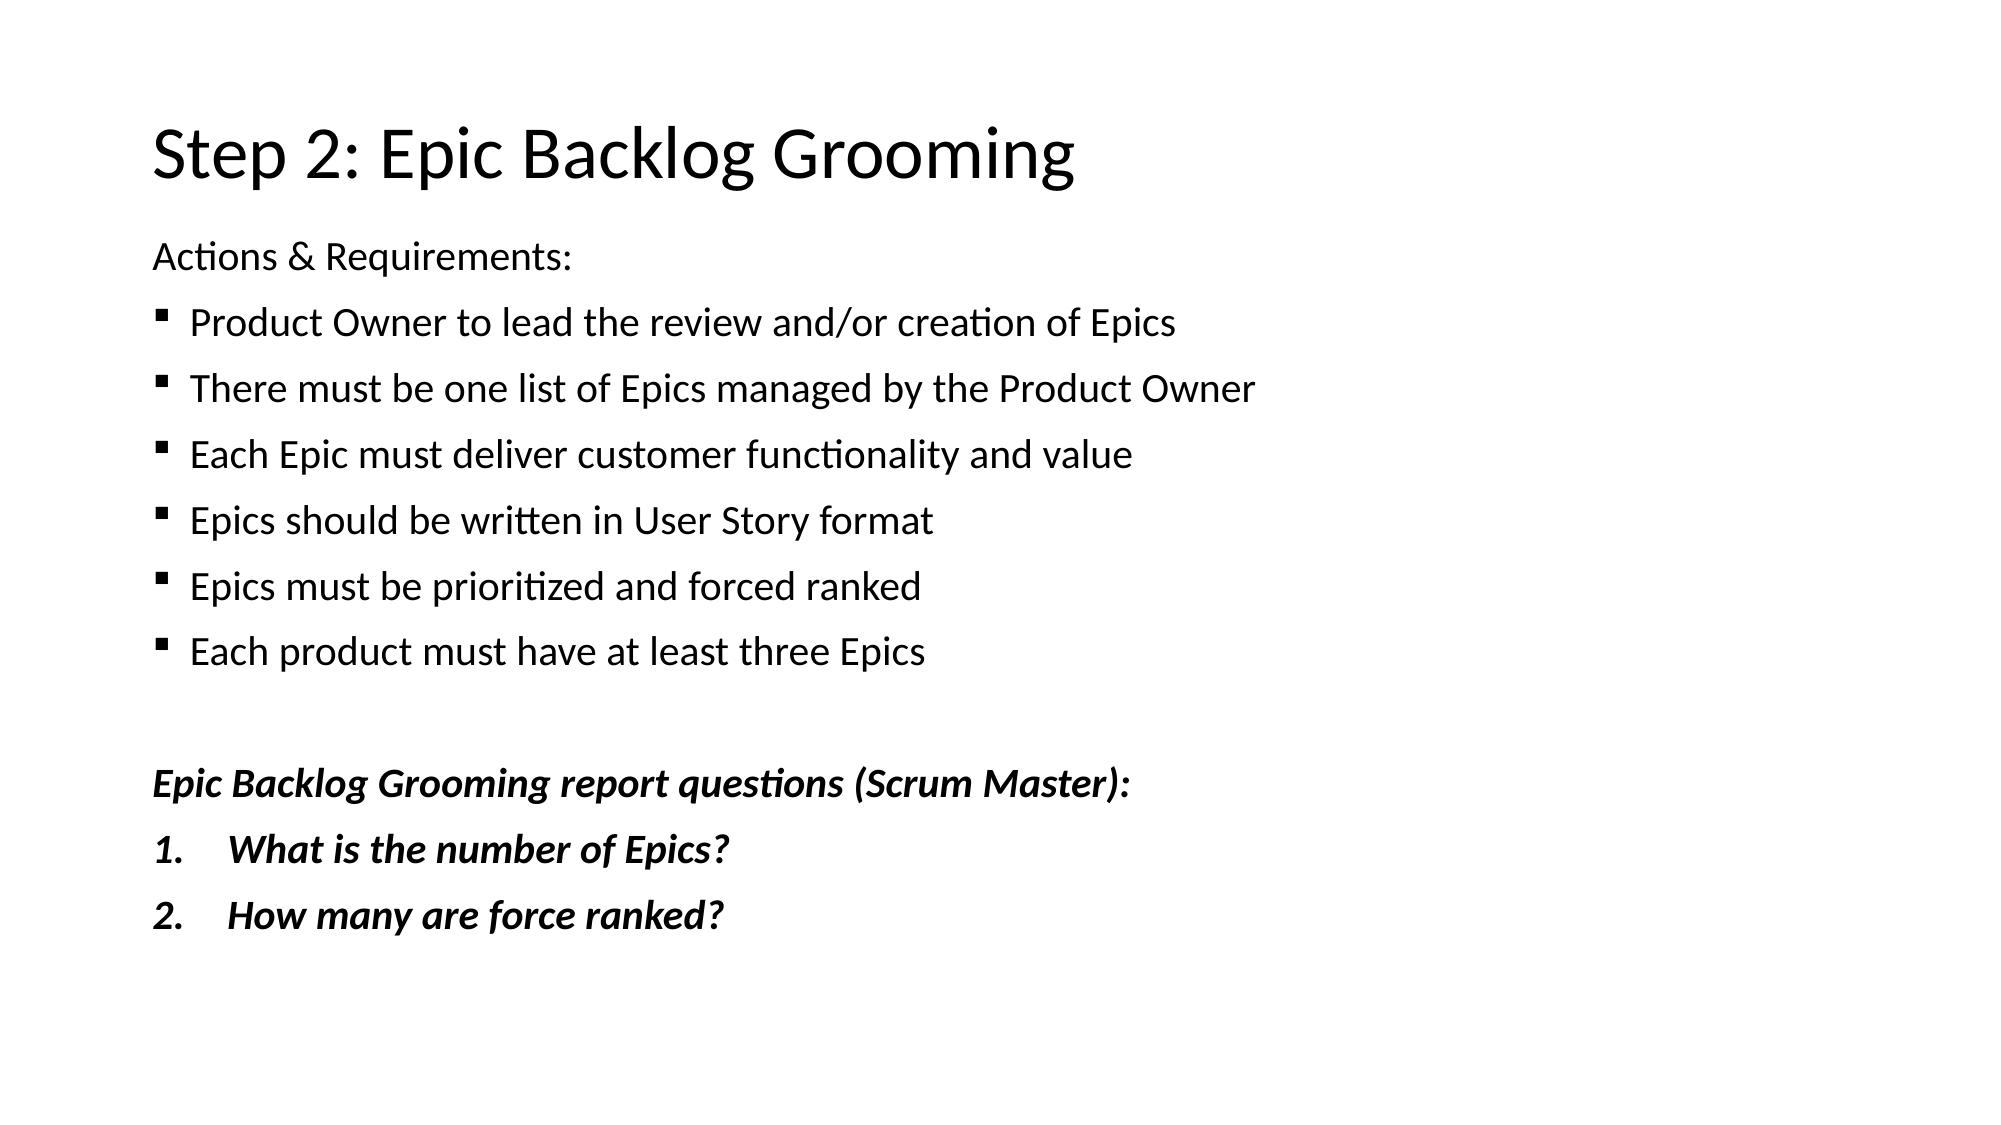

# Step 2: Epic Backlog Grooming
Actions & Requirements:
Product Owner to lead the review and/or creation of Epics
There must be one list of Epics managed by the Product Owner
Each Epic must deliver customer functionality and value
Epics should be written in User Story format
Epics must be prioritized and forced ranked
Each product must have at least three Epics

Epic Backlog Grooming report questions (Scrum Master):
What is the number of Epics?
How many are force ranked?